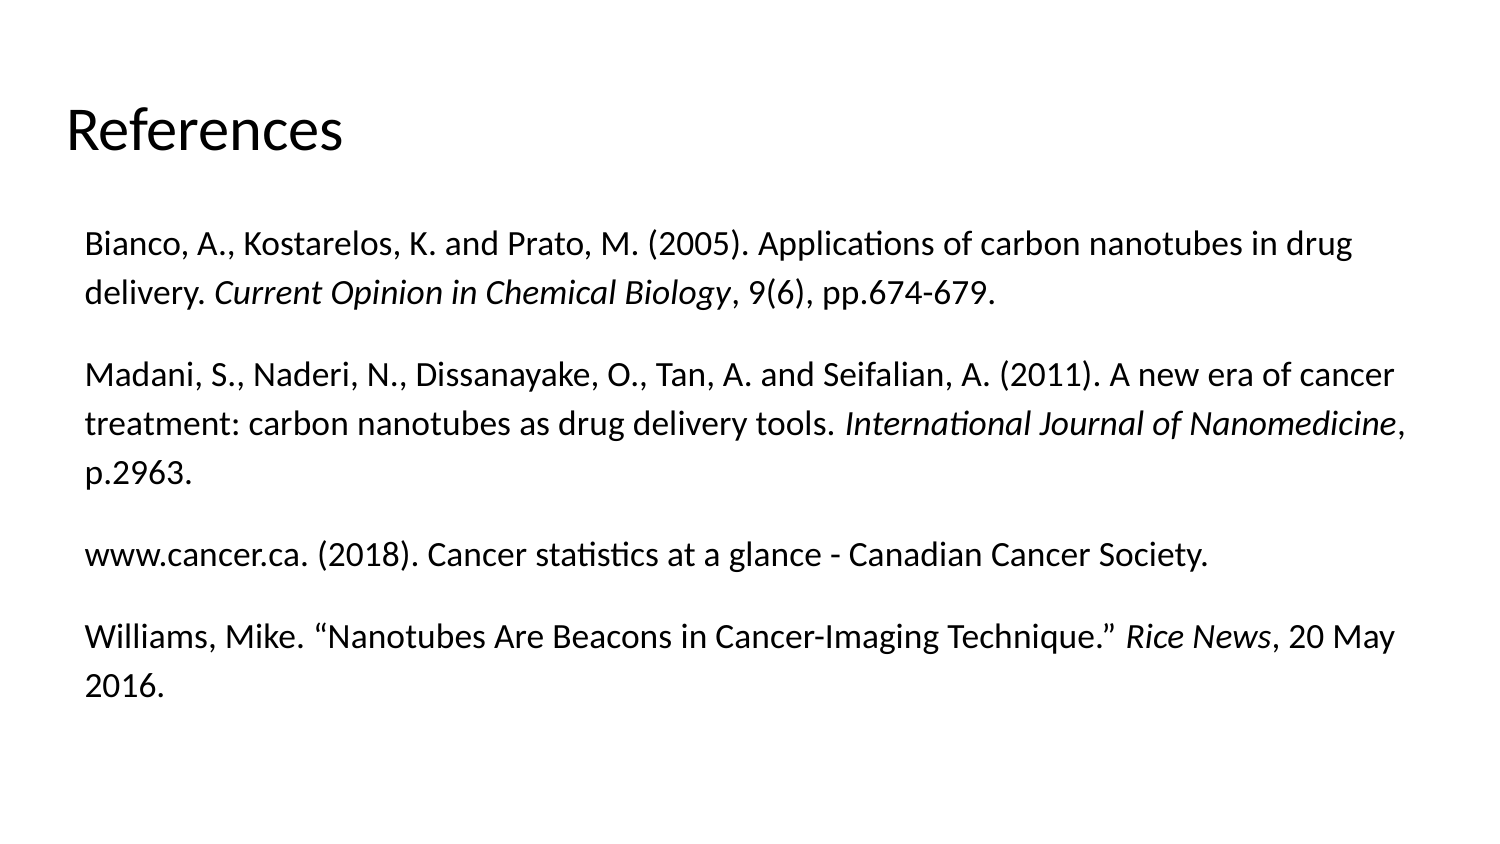

# References
Bianco, A., Kostarelos, K. and Prato, M. (2005). Applications of carbon nanotubes in drug delivery. Current Opinion in Chemical Biology, 9(6), pp.674-679.
Madani, S., Naderi, N., Dissanayake, O., Tan, A. and Seifalian, A. (2011). A new era of cancer treatment: carbon nanotubes as drug delivery tools. International Journal of Nanomedicine, p.2963.
www.cancer.ca. (2018). Cancer statistics at a glance - Canadian Cancer Society.
Williams, Mike. “Nanotubes Are Beacons in Cancer-Imaging Technique.” Rice News, 20 May 2016.